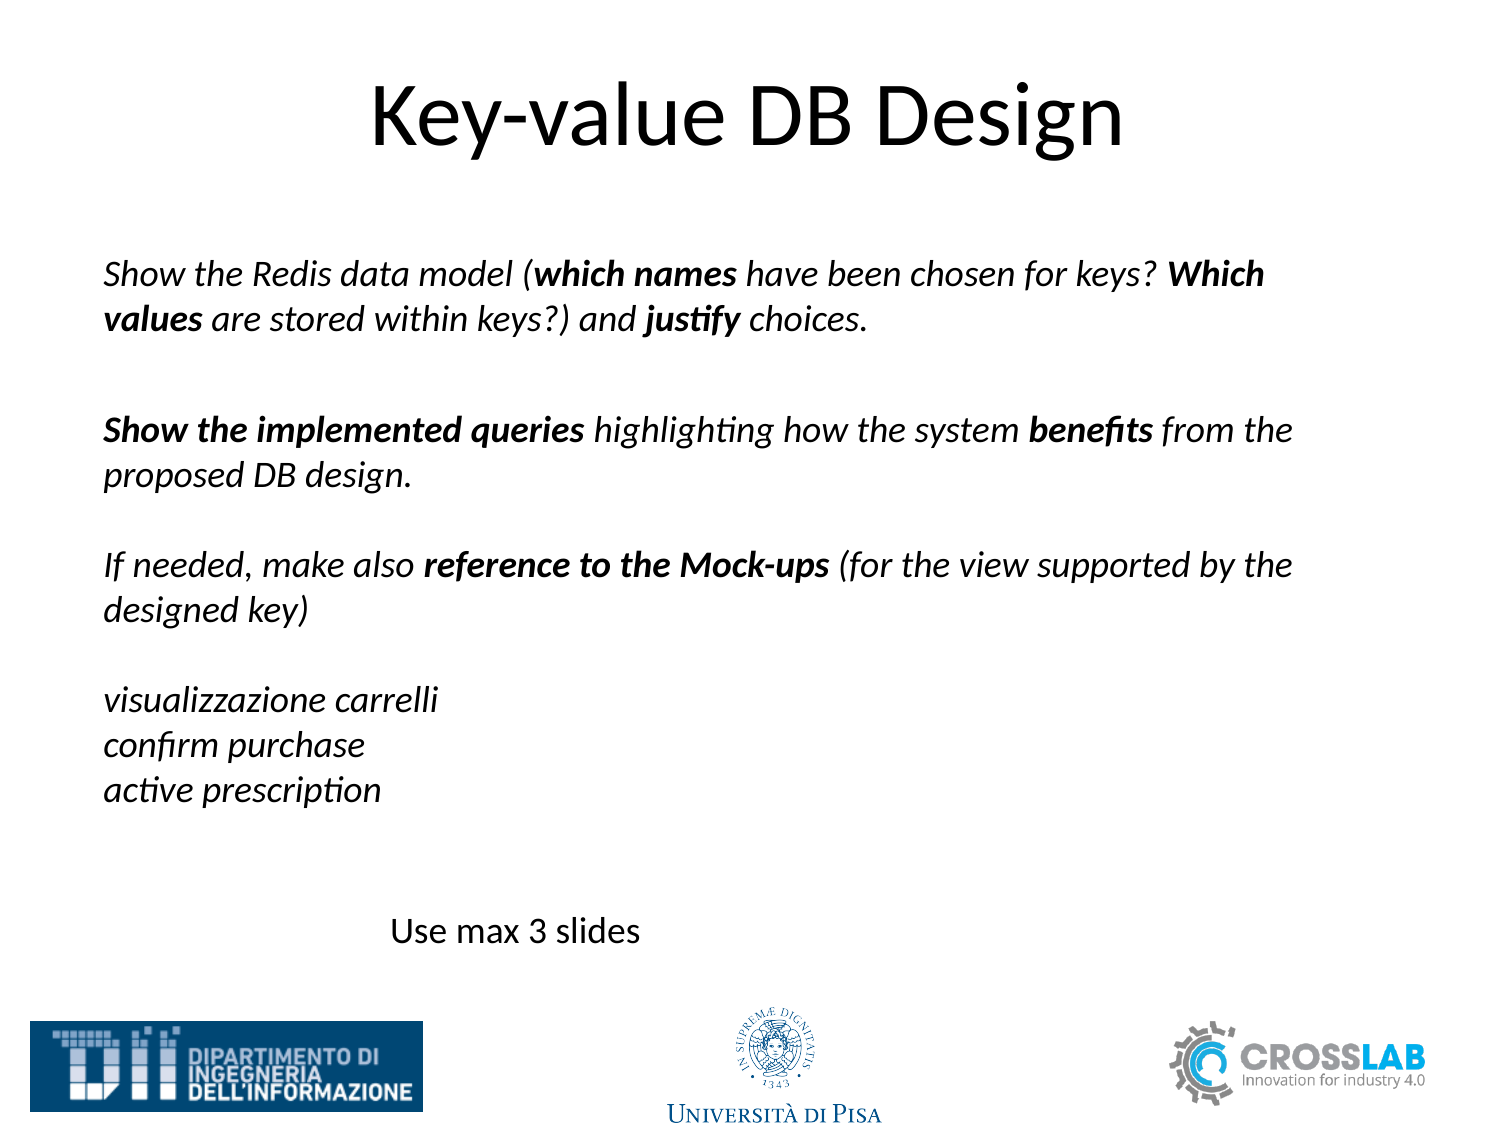

# Key-value DB Design
Show the Redis data model (which names have been chosen for keys? Which values are stored within keys?) and justify choices.
Show the implemented queries highlighting how the system benefits from the proposed DB design.

If needed, make also reference to the Mock-ups (for the view supported by the designed key)

visualizzazione carrelli
confirm purchase
active prescription
Use max 3 slides